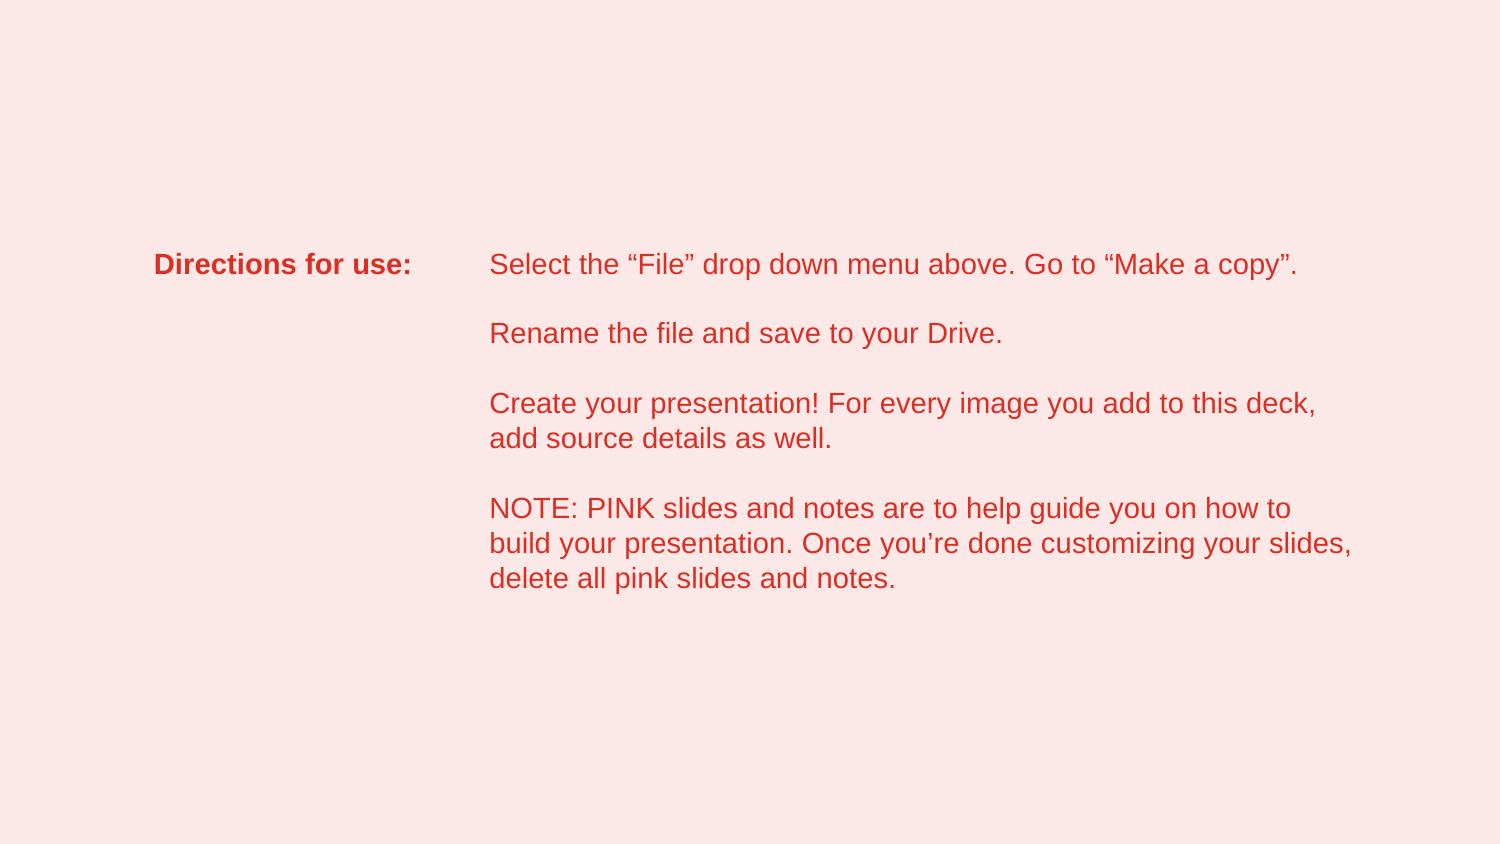

Directions for use:
Select the “File” drop down menu above. Go to “Make a copy”.

Rename the file and save to your Drive.

Create your presentation! For every image you add to this deck, add source details as well.

NOTE: PINK slides and notes are to help guide you on how to build your presentation. Once you’re done customizing your slides, delete all pink slides and notes.